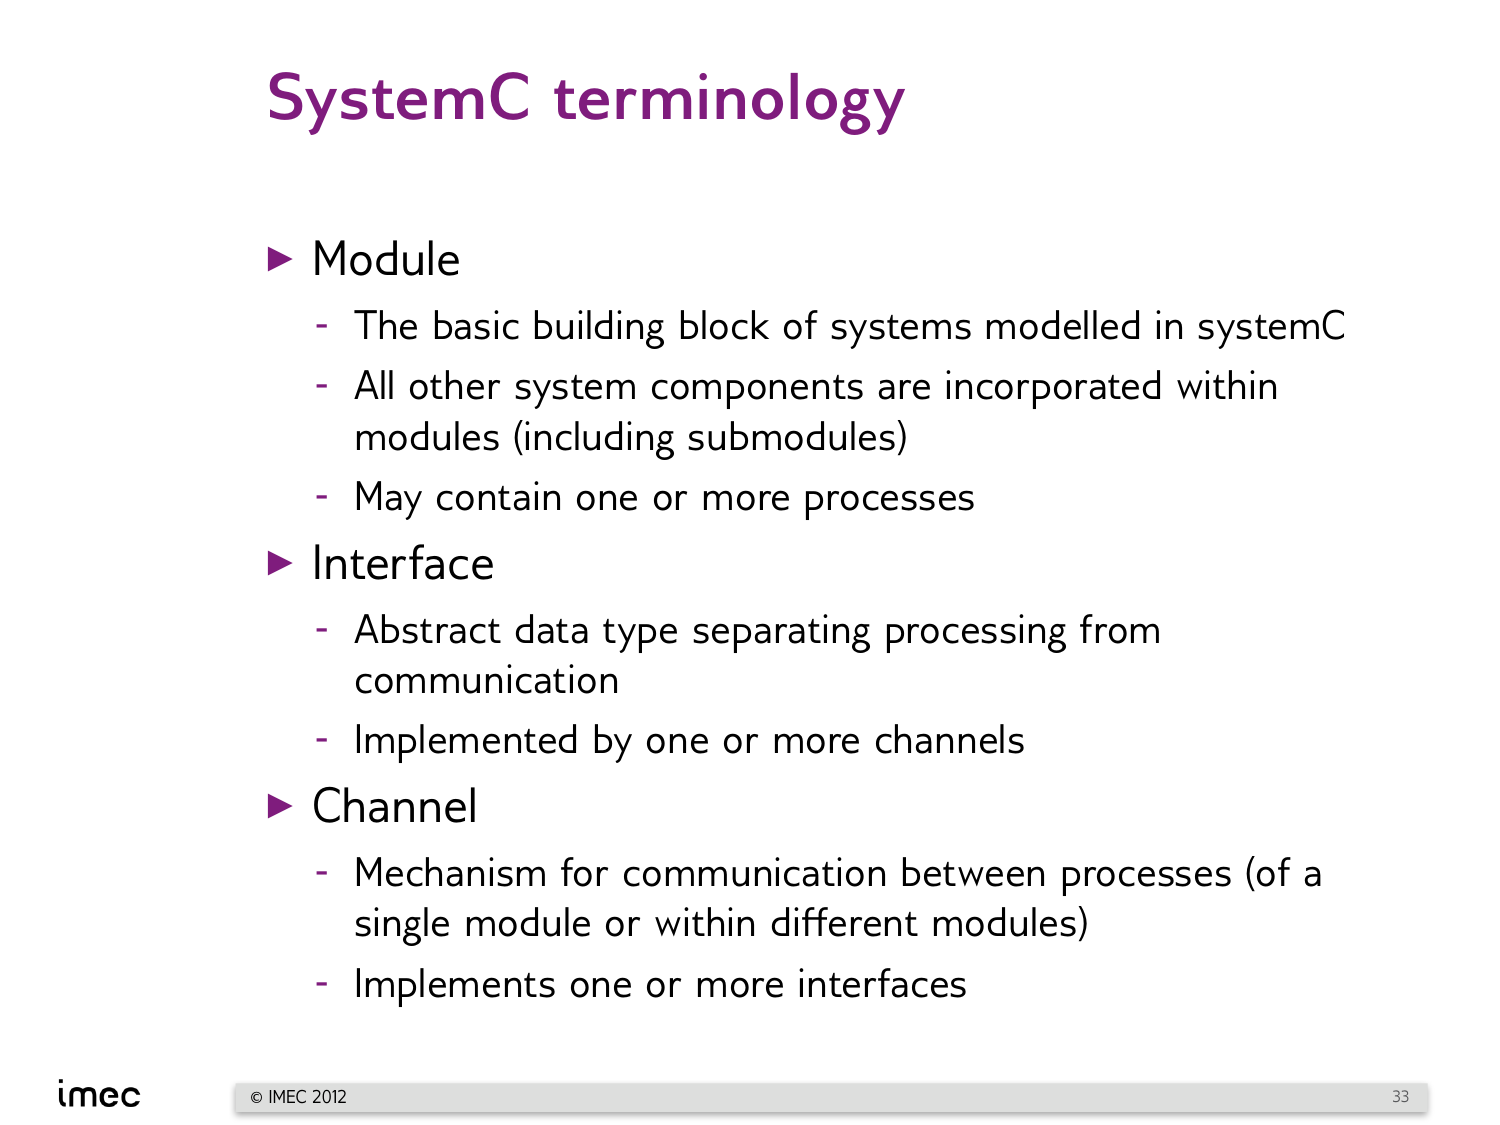

# SystemC terminology
Module
The basic building block of systems modelled in systemC
All other system components are incorporated within modules (including submodules)
May contain one or more processes
Interface
Abstract data type separating processing from communication
Implemented by one or more channels
Channel
Mechanism for communication between processes (of a single module or within different modules)
Implements one or more interfaces